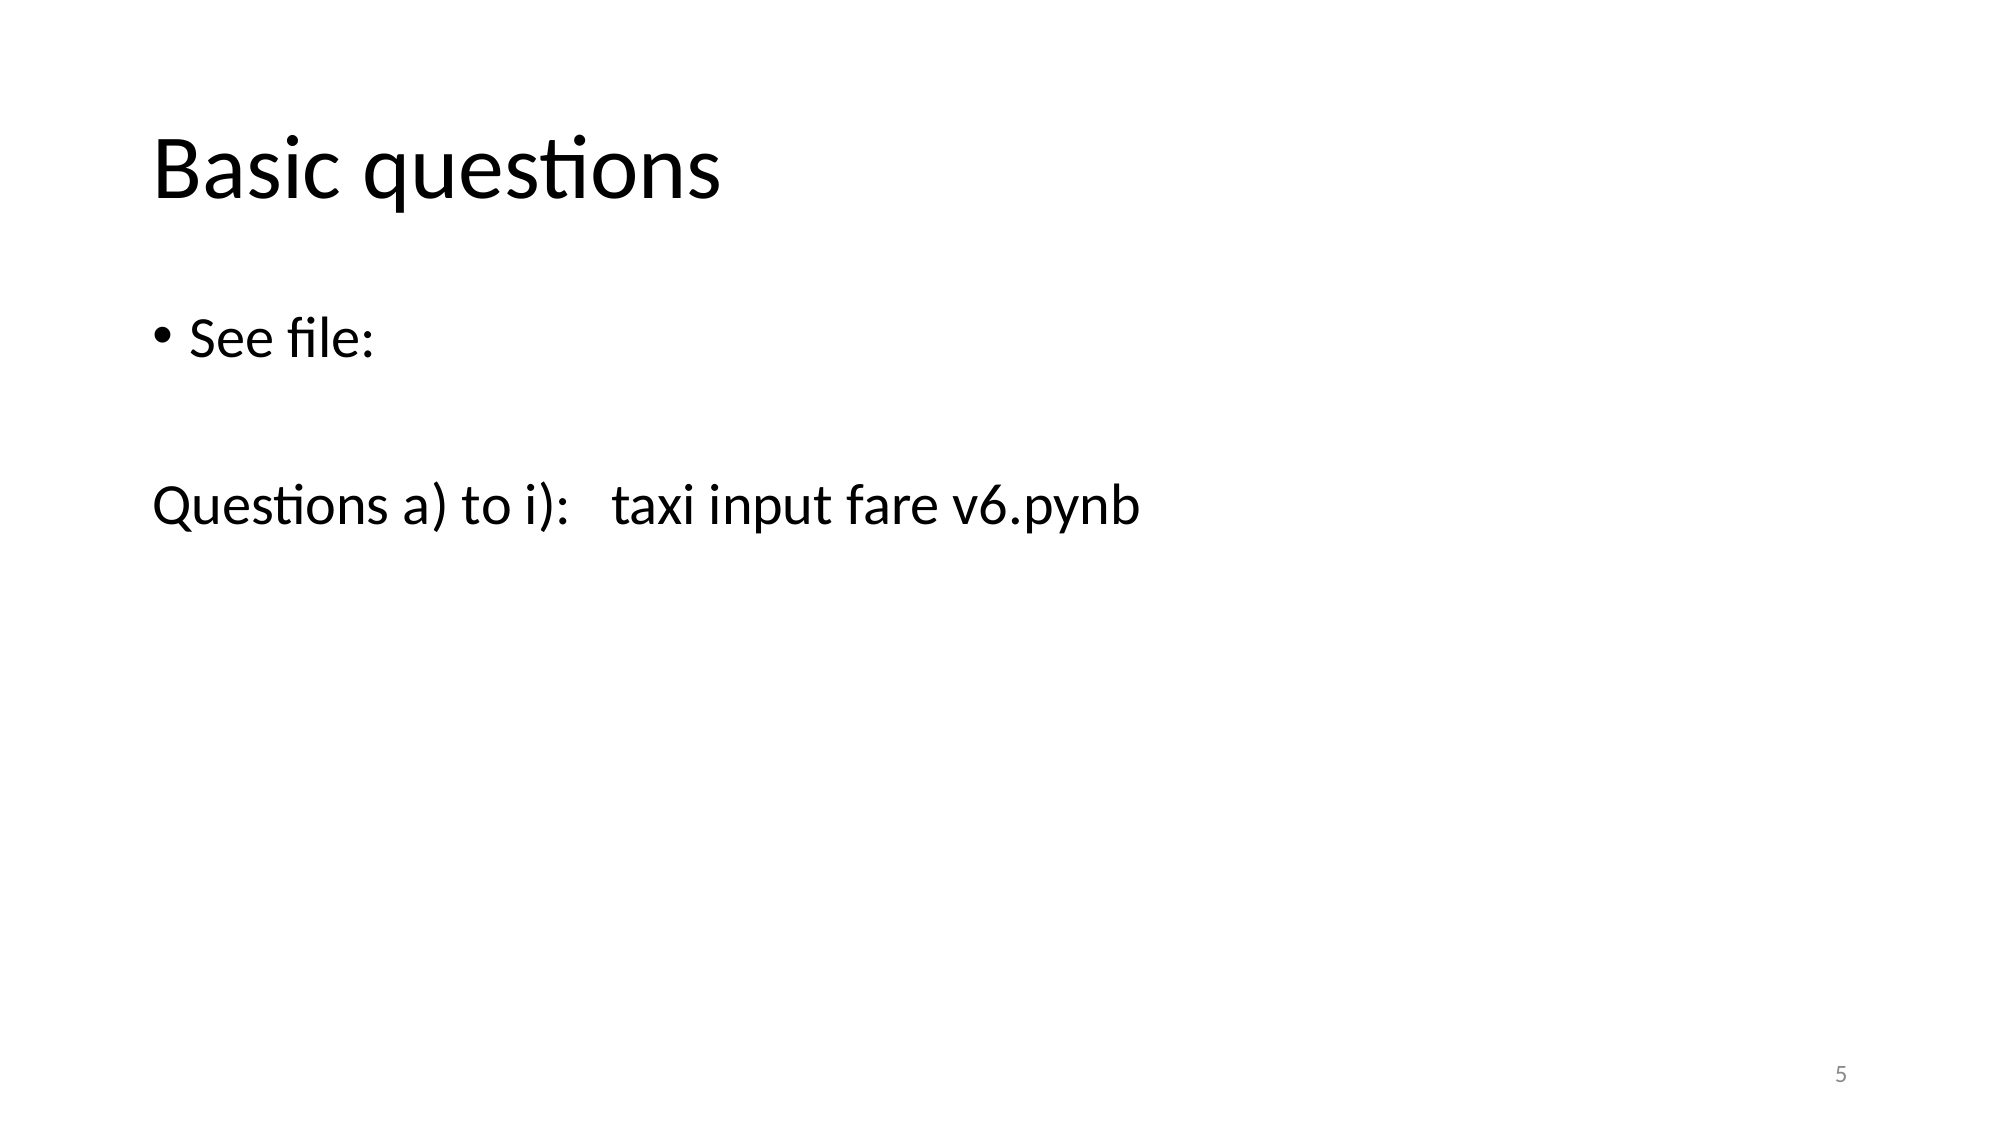

# Basic questions
See file:

Questions a) to i):   taxi input fare v6.pynb
5